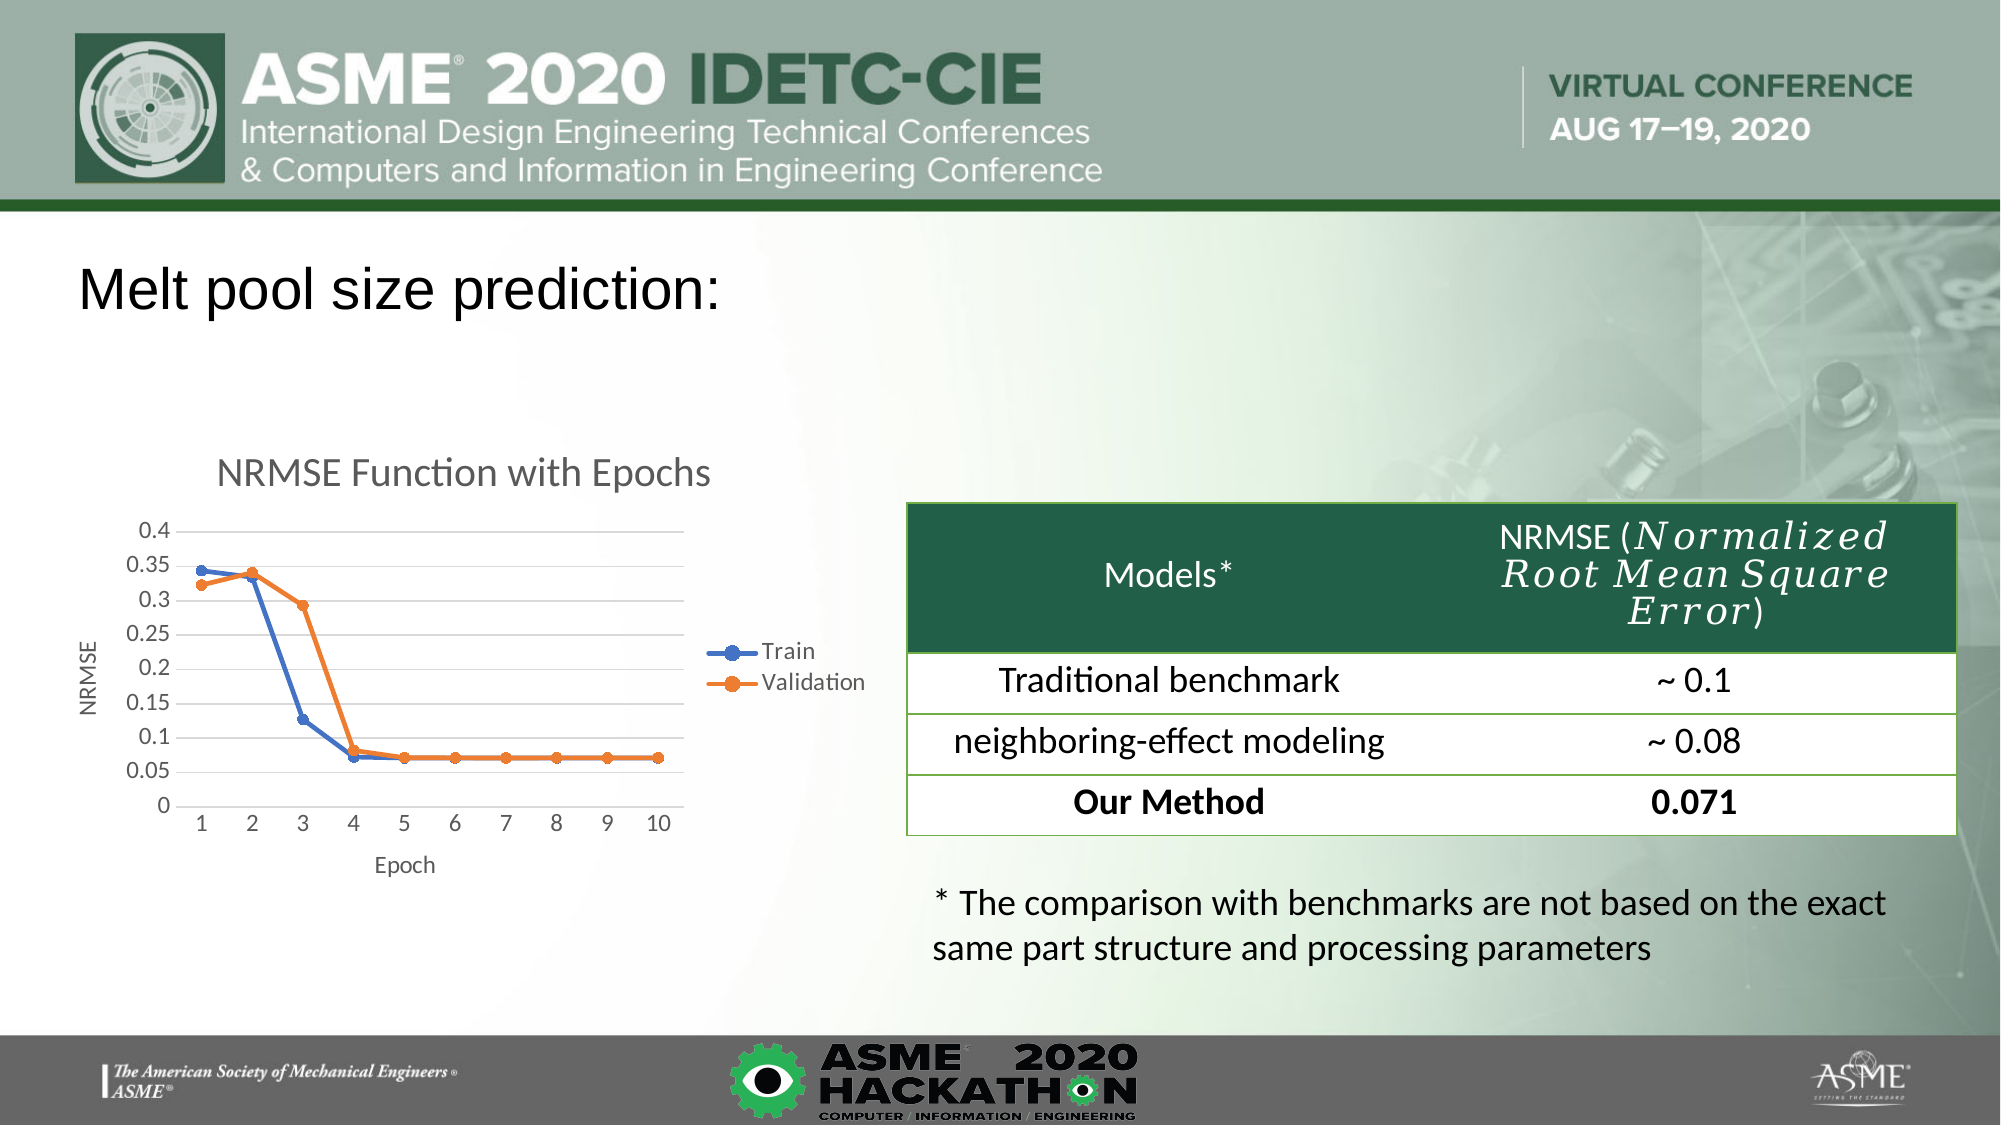

Melt pool size prediction:

### Chart: NRMSE Function with Epochs

| Category | Train | Validation |
|---|---|---|
| 1 | 0.34391843575418996 | 0.3230140595903166 |
| 2 | 0.3344967411545624 | 0.3410918994413408 |
| 3 | 0.1272965083798883 | 0.2931282122905028 |
| 4 | 0.07243924581005587 | 0.08207248603351955 |
| 5 | 0.07098095903165735 | 0.07142048417132216 |
| 6 | 0.07097253258845439 | 0.0712822625698324 |
| 7 | 0.07097253258845439 | 0.07098095903165735 |
| 8 | 0.07097956238361267 | 0.07129515828677839 |
| 9 | 0.07097956238361267 | 0.07126396648044692 |
| 10 | 0.07097956238361267 | 0.07125740223463688 |
| Models\* | NRMSE (𝑁𝑜𝑟𝑚𝑎𝑙𝑖𝑧𝑒𝑑 𝑅𝑜𝑜𝑡 𝑀𝑒𝑎𝑛 𝑆𝑞𝑢𝑎𝑟𝑒 𝐸𝑟𝑟𝑜𝑟) |
| --- | --- |
| Traditional benchmark | ~ 0.1 |
| neighboring-effect modeling | ~ 0.08 |
| Our Method | 0.071 |
* The comparison with benchmarks are not based on the exact same part structure and processing parameters